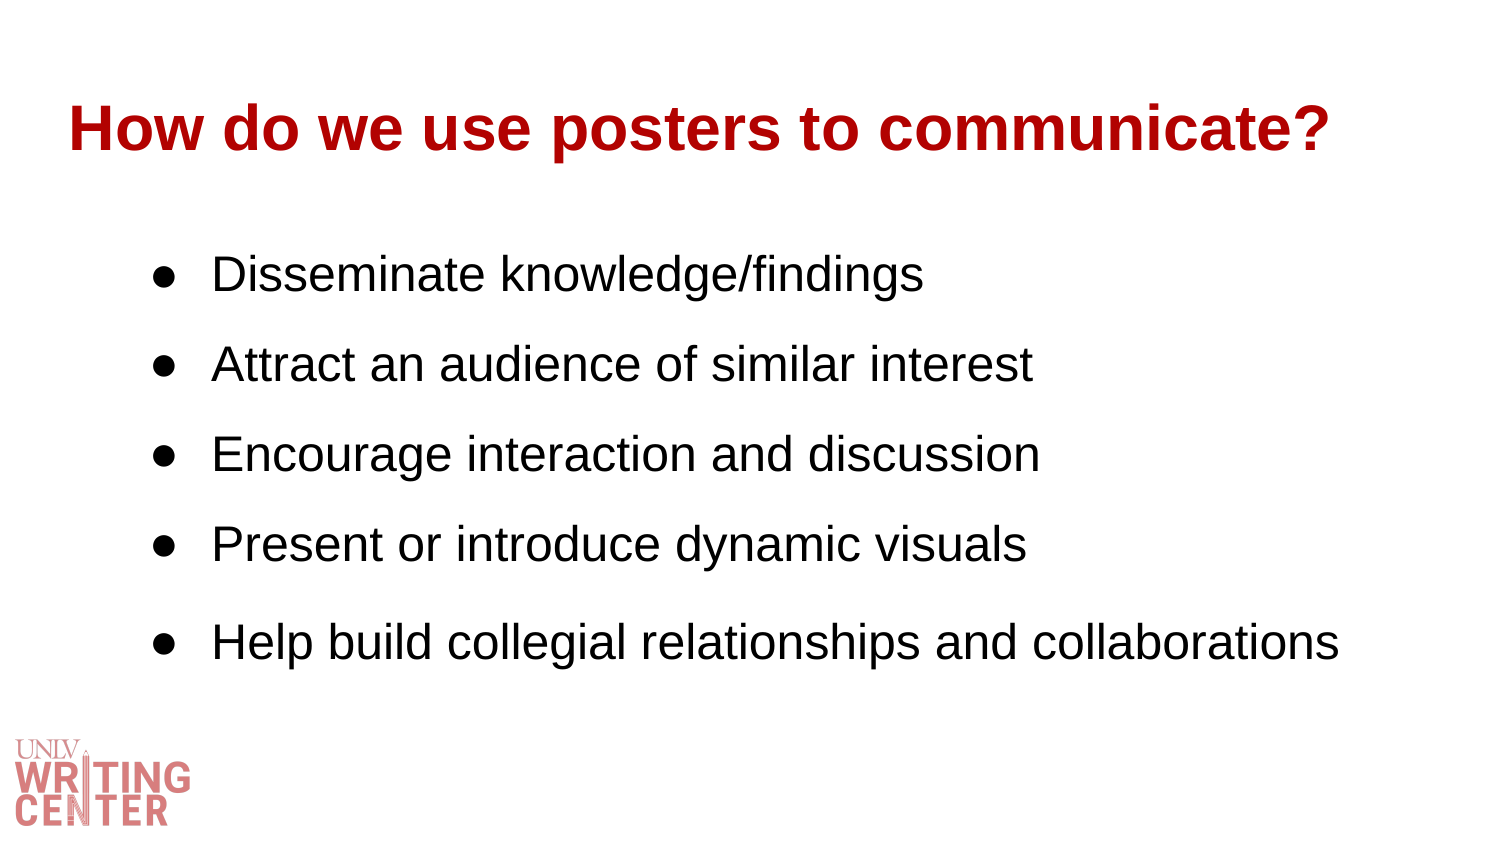

# How do we use posters to communicate?
Disseminate knowledge/findings
Attract an audience of similar interest
Encourage interaction and discussion
Present or introduce dynamic visuals
Help build collegial relationships and collaborations